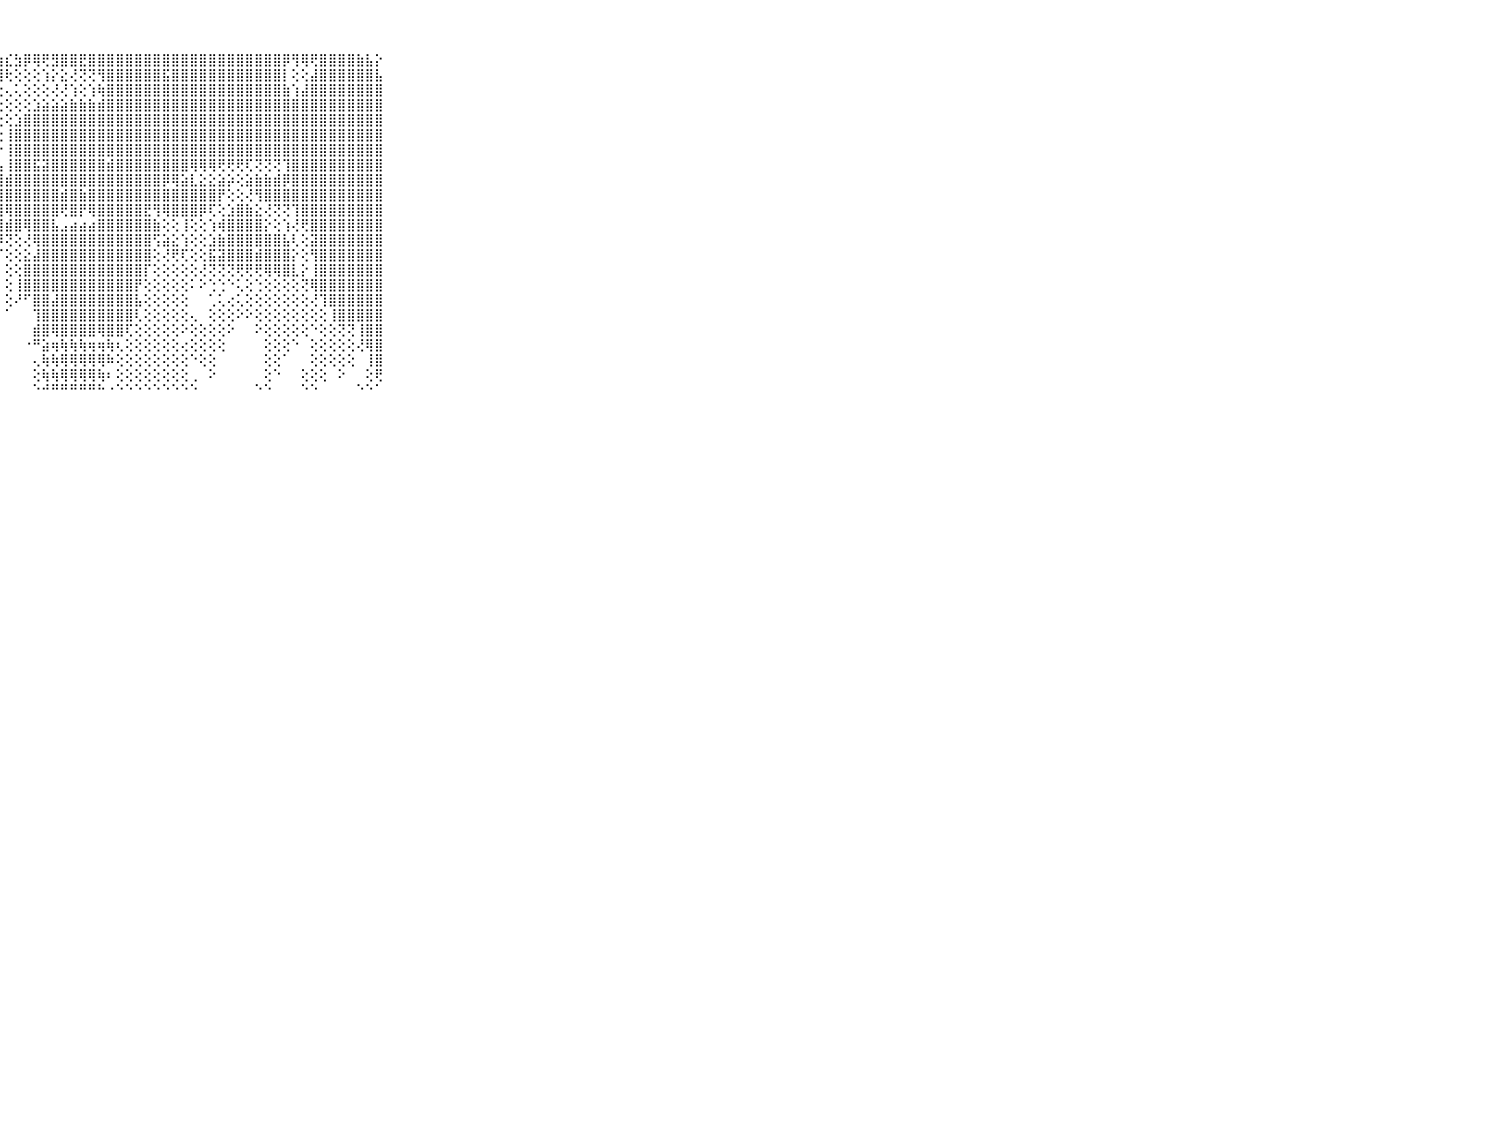

⠀⠀⠀⠀⠀⠀⠀⠀⠀⠀⠀⠀⠀⠀⠀⠀⠀⠀⠀⠀⠀⠀⢻⣿⡿⢏⢕⣱⣎⣳⡿⢿⢟⣻⣿⣿⣟⣿⣿⣿⣿⣿⣿⣿⣿⣿⣿⣿⣿⣿⣿⣿⣿⣿⣿⣿⣿⣿⡿⢻⢿⢟⣿⣿⣿⣿⣷⣧⡕⠀⠀⠀⠀⠀⠀⠀⠀⠀⠀⠀⠀
⠀⠀⠀⠀⠀⠀⠀⠀⠀⠀⠀⠀⠀⠀⠀⠀⠀⠀⠀⠀⢄⣼⣧⣕⢅⢕⣼⣿⢗⢕⢕⢕⢱⡕⣕⢜⢝⢝⢻⣿⣿⣿⣿⣿⣿⣯⣿⣿⣿⣿⣿⣿⣿⣿⣿⣿⣿⣿⡇⢕⢕⣼⣿⣿⣿⣿⣿⣿⣧⠀⠀⠀⠀⠀⠀⠀⠀⠀⠀⠀⠀
⠀⠀⠀⠀⠀⠀⠀⠀⠀⠀⠀⠀⠀⠀⠀⠀⠀⠀⠀⢔⢕⣿⣿⡿⣷⣾⣿⢕⢄⢅⢕⢕⢕⢜⢜⢱⢕⢱⢷⣿⣿⣿⣿⣿⣿⣿⣿⣿⣿⣿⣿⣿⣿⣿⣿⣿⣿⣿⣷⢱⣼⣿⣿⣿⣿⣿⣿⣿⣿⠀⠀⠀⠀⠀⠀⠀⠀⠀⠀⠀⠀
⠀⠀⠀⠀⠀⠀⠀⠀⠀⠀⠀⠀⠀⠀⠀⠀⠀⠀⠀⢕⢕⣿⡟⢕⢕⢝⡝⢕⢕⢕⢕⣱⣵⣵⣵⣷⣷⣷⣾⣿⣿⣿⣿⣿⣿⣿⣿⣿⣿⣿⣿⣿⣿⣿⣿⣿⣿⣿⣿⣿⣿⣿⣿⣿⣿⣿⣿⣿⣿⠀⠀⠀⠀⠀⠀⠀⠀⠀⠀⠀⠀
⠀⠀⠀⠀⠀⠀⠀⠀⠀⠀⠀⠀⠀⠀⠀⠀⠀⠀⠀⠕⠕⢙⢕⣵⣾⣷⢕⢕⢕⣱⣿⣿⣿⣿⣿⣿⣿⣿⣿⣿⣿⣿⣿⣿⣿⣿⣿⣿⣿⣿⣿⣿⣿⣿⣿⣿⣿⣿⣿⣿⣿⣿⣿⣿⣿⣿⣿⣿⣿⠀⠀⠀⠀⠀⠀⠀⠀⠀⠀⠀⠀
⠀⠀⠀⠀⠀⠀⠀⠀⠀⠀⠀⠀⠀⠀⠀⠀⠀⠀⠀⠀⢀⢕⣝⣿⣿⣿⣷⢕⢸⣿⣿⣿⣿⣿⣿⣿⣿⣿⣿⣿⣿⣿⣿⣿⣿⣿⣿⣿⣿⣿⣿⣿⣿⣿⣿⣿⣿⣿⣿⣿⣿⣿⣿⣿⣿⣿⣿⣿⣿⠀⠀⠀⠀⠀⠀⠀⠀⠀⠀⠀⠀
⠀⠀⠀⠀⠀⠀⠀⠀⠀⠀⠀⠀⠀⠀⠀⠀⠀⠀⠀⢔⢕⣾⣿⣿⣿⣿⣿⡕⢸⣿⣿⣿⣿⣿⣿⣿⣿⣿⣿⣿⣿⣿⣿⣿⣿⣿⣿⣿⣿⣿⣿⣿⣿⣿⣿⣿⣿⣿⣿⣿⣿⣿⣿⣿⣿⣿⣿⣿⣿⠀⠀⠀⠀⠀⠀⠀⠀⠀⠀⠀⠀
⠀⠀⠀⠀⠀⠀⠀⠀⠀⠀⠀⠀⠀⠀⢔⠀⠄⠀⢔⢕⢸⣿⣿⣿⣿⣿⣿⣧⢸⣿⣿⣯⣽⣿⣿⣿⣿⣿⣿⣾⣿⣿⣿⣿⣿⣿⣿⣿⢿⢿⢿⢟⢟⢟⢏⢝⢝⢝⢹⣿⣿⣿⣿⣿⣿⣿⣿⣿⣿⠀⠀⠀⠀⠀⠀⠀⠀⠀⠀⠀⠀
⠀⠀⠀⠀⠀⠀⠀⠀⠀⠀⠀⢕⠀⠀⢕⢄⢄⢄⢕⢜⢸⣿⣿⣿⣿⣿⣿⣿⣾⣿⣿⣿⣿⣿⣿⣿⣿⣿⣿⣿⣿⣿⣿⣿⣿⡿⢿⣵⣇⣕⣕⣵⡵⢕⣵⣷⣷⣾⡿⣿⣿⣿⣿⣿⣿⣿⣿⣿⣿⠀⠀⠀⠀⠀⠀⠀⠀⠀⠀⠀⠀
⠀⠀⠀⠀⠀⠀⠀⠀⠀⠀⠀⢕⠀⠀⠕⠕⢕⢕⢕⢕⢼⣿⣿⣿⣿⣿⣿⣿⣿⣿⣿⣿⣿⣿⣾⣿⣷⣿⣿⣿⣿⣿⣿⣿⣿⣿⣿⣿⣿⣿⣿⡟⢕⢕⢜⢻⣿⣿⣿⣿⣿⣿⣿⣿⣿⣿⣿⣿⣿⠀⠀⠀⠀⠀⠀⠀⠀⠀⠀⠀⠀
⠀⠀⠀⠀⠀⠀⠀⠀⠀⠀⠀⢕⠀⠀⢔⢕⢕⢕⢕⢱⢸⡻⣿⣿⣟⣿⣿⣿⢿⣿⣿⣿⣿⣿⢟⣿⡟⢿⣿⣿⣿⣿⣿⣟⢻⢿⣿⣿⣿⡿⢏⢕⣱⣿⣷⣕⢜⢝⢝⢹⣿⣿⣿⣿⣿⣿⣿⣿⣿⠀⠀⠀⠀⠀⠀⠀⠀⠀⠀⠀⠀
⠀⠀⠀⠀⠀⠀⠀⠀⠀⠀⠀⢕⠀⠀⢕⢕⢕⢕⢕⢸⢸⣿⣿⣿⣿⣾⣿⣿⣾⣿⢿⣿⣿⣧⣠⣴⣴⣴⣿⣿⣿⣿⣿⣿⣷⢕⢕⢸⢕⢕⢱⢾⣿⣿⣿⣿⡕⢕⢱⢜⢟⣿⣿⣿⣿⣿⣿⣿⣿⠀⠀⠀⠀⠀⠀⠀⠀⠀⠀⠀⠀
⠀⠀⠀⠀⠀⠀⠀⠀⠀⠀⠀⢕⠀⢄⢕⢕⢕⢕⢕⢜⢿⣿⣿⣿⣿⣿⣿⡿⢝⢕⢜⢿⣿⣿⣿⣿⣿⣿⣿⣿⣿⣿⣿⣿⢫⣵⣕⢱⢕⢕⣱⣷⣿⣿⣿⣿⣿⣿⣧⢇⢕⣽⣿⣿⣿⣿⣿⣿⣿⠀⠀⠀⠀⠀⠀⠀⠀⠀⠀⠀⠀
⠀⠀⠀⠀⠀⠀⠀⠀⠀⠀⠀⠑⠀⢕⢕⢕⢁⠁⢕⢕⢹⣿⣿⣿⣿⣿⣿⡏⢕⢕⣕⣼⣿⣿⣿⣿⣿⣿⣿⣿⣿⣿⣿⣿⢕⢜⢟⢏⢕⢕⣯⣽⣿⣿⣿⣾⣿⣿⣿⡕⢕⢻⣿⣿⣿⣿⣿⣿⣿⠀⠀⠀⠀⠀⠀⠀⠀⠀⠀⠀⠀
⠀⠀⠀⠀⠀⠀⠀⠀⠀⠀⠀⠀⠀⢕⢕⢕⢕⢕⢕⢕⢸⣿⣿⣿⣿⣿⣿⡇⢕⢕⣿⣿⣿⣿⣿⣿⣿⣿⣿⣿⣿⣿⣿⡏⢕⢕⢕⢕⢕⢜⢝⢝⢝⢟⢟⢟⢿⢿⣿⣇⡕⢸⣿⣿⣿⣿⣿⣿⣿⠀⠀⠀⠀⠀⠀⠀⠀⠀⠀⠀⠀
⠀⠀⠀⠀⠀⠀⠀⠀⠀⠀⠀⠀⠀⢕⢕⢕⢕⢕⢕⢕⢼⣿⣿⣻⡿⢿⢿⡇⢕⢸⣿⣿⣿⣿⣿⣿⣿⣿⣿⣿⣿⣿⡟⢕⢕⢕⢕⢕⠅⠕⢑⢑⠑⢅⢕⢑⢕⢕⢕⢕⢝⢿⣿⣿⣿⣿⣿⣿⣿⠀⠀⠀⠀⠀⠀⠀⠀⠀⠀⠀⠀
⠀⠀⠀⠀⠀⠀⠀⠀⠀⠀⠀⠀⠀⢕⢕⢕⢕⢕⢕⢕⢸⣿⣿⣿⣿⣿⣿⡇⢕⠜⠋⣿⣿⣼⣿⣿⣿⣿⣿⣿⣿⣿⣧⢕⢕⢕⢕⢕⠀⠀⢁⢅⢔⢅⢕⢕⢕⢕⢕⢕⢕⢜⢹⣿⣿⣿⣿⣿⣿⠀⠀⠀⠀⠀⠀⠀⠀⠀⠀⠀⠀
⠀⠀⠀⠀⠀⠀⠀⠀⠀⠀⠀⠀⠀⢕⢕⢕⢕⢕⢕⢕⢸⣿⣿⣿⣿⣿⣿⠇⠁⠀⠀⢹⣿⣿⣿⣿⣿⣿⣿⣿⣿⣿⢇⢕⢕⢕⢕⢕⢄⠀⢕⢕⢕⠕⠕⢕⢕⢕⢕⢕⢕⢕⢕⢸⣿⣿⣿⣿⣿⠀⠀⠀⠀⠀⠀⠀⠀⠀⠀⠀⠀
⠀⠀⠀⠀⠀⠀⠀⠀⠀⠀⠀⠀⠀⢕⢕⢕⢕⢕⢕⢕⢸⣿⣿⣿⣿⣿⣇⠀⠀⠀⠀⣾⣿⢿⣿⣿⣿⣿⢿⣿⣿⢏⢕⢕⢕⢕⢕⠕⢕⢕⢕⢕⠕⠀⠀⠕⢕⢕⢕⢕⢕⠑⢕⢕⢝⢝⢸⣿⣿⠀⠀⠀⠀⠀⠀⠀⠀⠀⠀⠀⠀
⠀⠀⠀⠀⠀⠀⠀⠀⠀⠀⠀⠀⢕⢕⢕⢕⢕⢕⢕⢕⢸⣿⣿⣿⣿⣿⡏⠀⠀⠀⠐⠛⣵⢶⢷⢷⢷⢶⢶⢷⢆⢕⢕⢕⢕⢕⢕⢔⢕⢕⢕⢕⠀⠀⠀⠀⢕⢕⢕⠑⠀⢕⢕⢕⢕⢕⢜⢿⣿⠀⠀⠀⠀⠀⠀⠀⠀⠀⠀⠀⠀
⠀⠀⠀⠀⠀⠀⠀⠀⠀⠀⠀⠀⢕⢕⢁⠕⢕⢕⢕⢕⢽⣿⡿⣿⡿⢿⢇⠀⠀⠀⠀⢄⢷⢷⢿⢿⢿⢿⢿⠷⢕⢕⢕⢕⢕⢕⢕⢕⠑⢕⢕⠀⠀⠀⠀⠀⢕⢕⠁⠀⠀⢕⢕⢕⢕⢕⠀⢸⣿⠀⠀⠀⠀⠀⠀⠀⠀⠀⠀⠀⠀
⠀⠀⠀⠀⠀⠀⠀⠀⠀⠀⠀⠀⢕⢕⢑⢕⢕⢑⢕⢕⢸⣯⡕⣿⡕⠁⠀⠀⠀⠀⠀⢕⢷⢷⢿⢿⢿⢿⢷⠆⢕⢕⢕⢕⢕⢕⢕⢕⢀⠀⠕⠀⠀⠀⠀⠀⢕⠑⠀⠀⢕⢕⢕⠀⠕⠀⠀⢕⢟⠀⠀⠀⠀⠀⠀⠀⠀⠀⠀⠀⠀
⠀⠀⠀⠀⠀⠀⠀⠀⠀⠀⠀⠀⠑⠑⠑⠁⠑⠁⠐⠑⠘⠋⠃⠛⠃⠀⠀⠀⠀⠀⠀⠑⠚⠛⠛⠛⠛⠛⠓⠐⠑⠑⠑⠑⠑⠑⠑⠑⠑⠀⠀⠀⠀⠀⠀⠑⠑⠀⠀⠀⠑⠑⠀⠀⠀⠀⠑⠑⠁⠀⠀⠀⠀⠀⠀⠀⠀⠀⠀⠀⠀